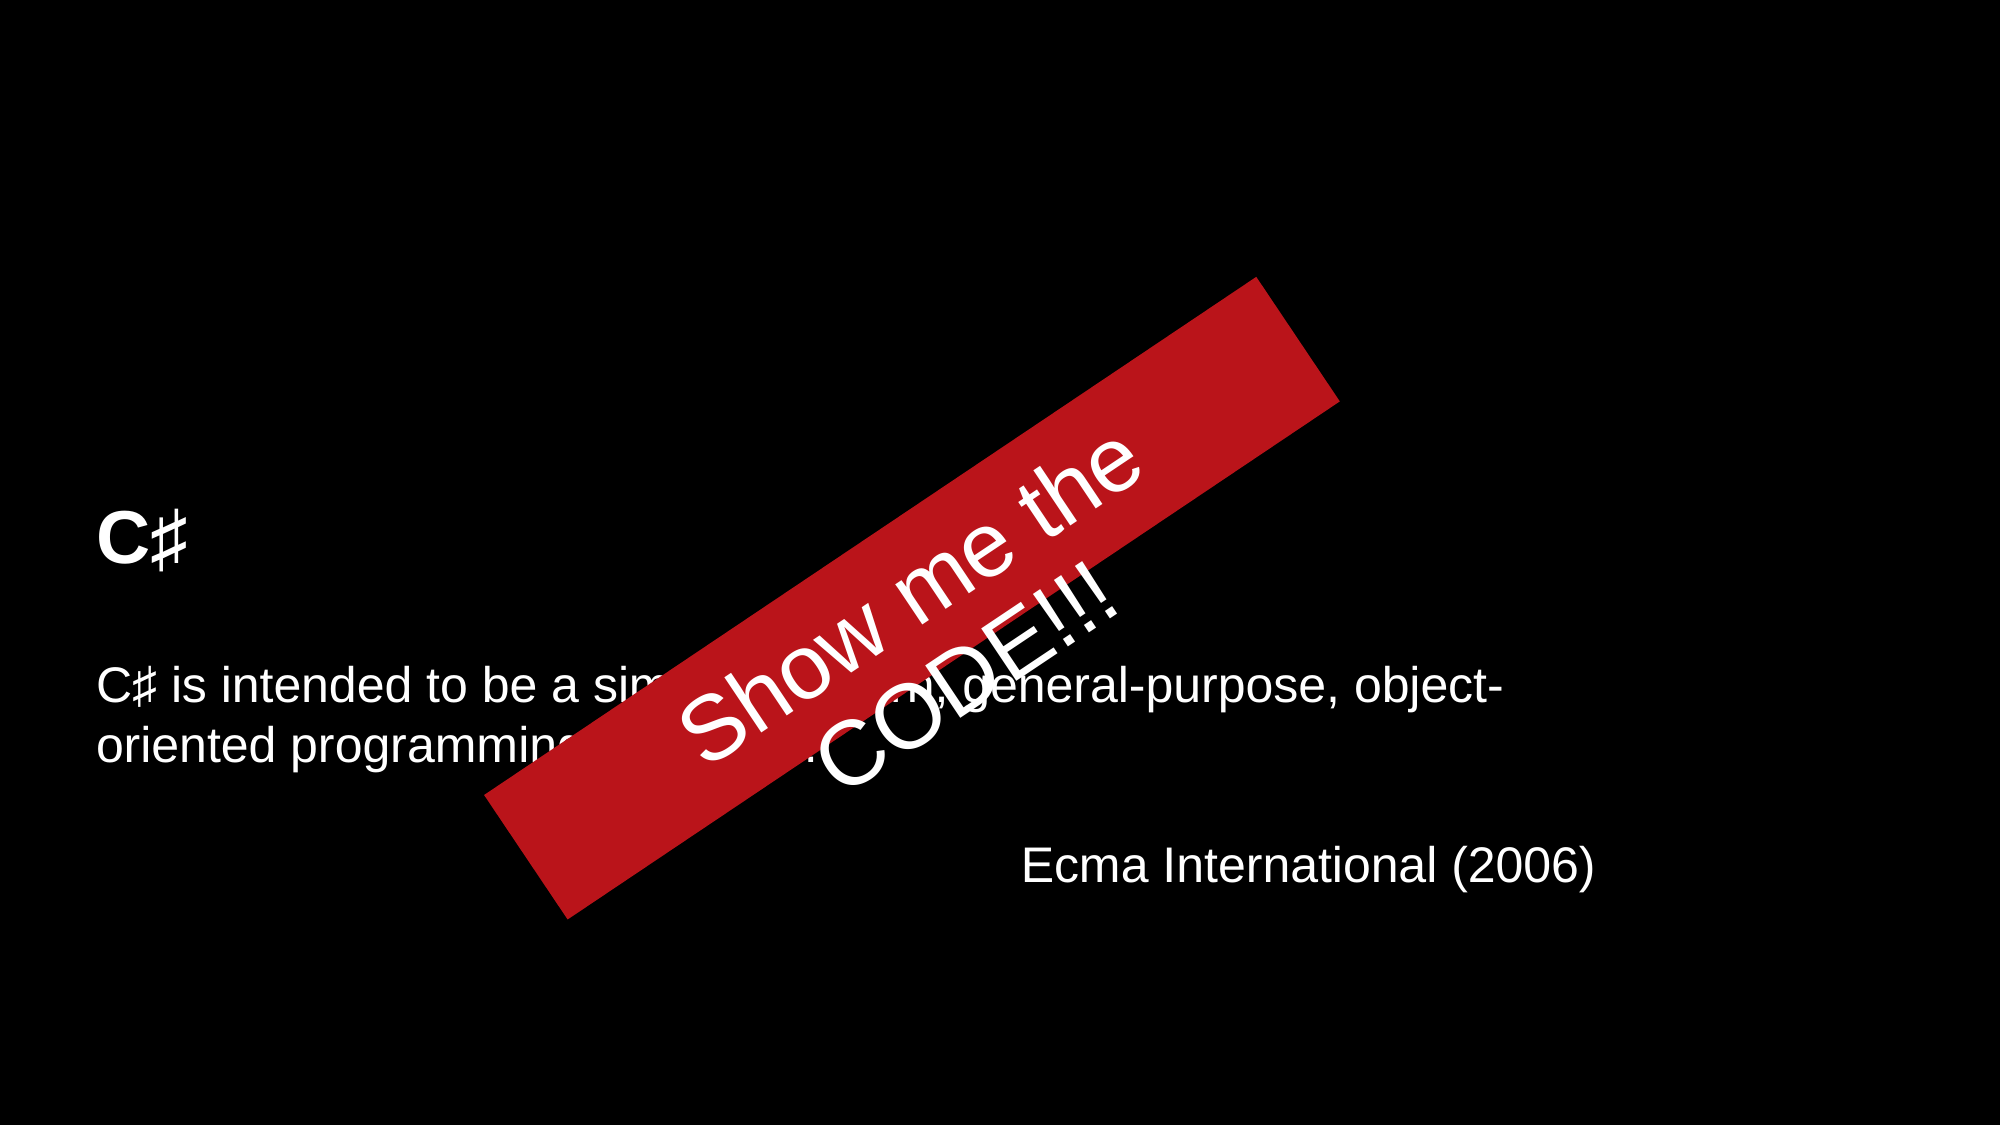

# C♯
Show me the CODE!!!
C♯ is intended to be a simple, modern, general-purpose, object-oriented programming language.

Ecma International (2006)